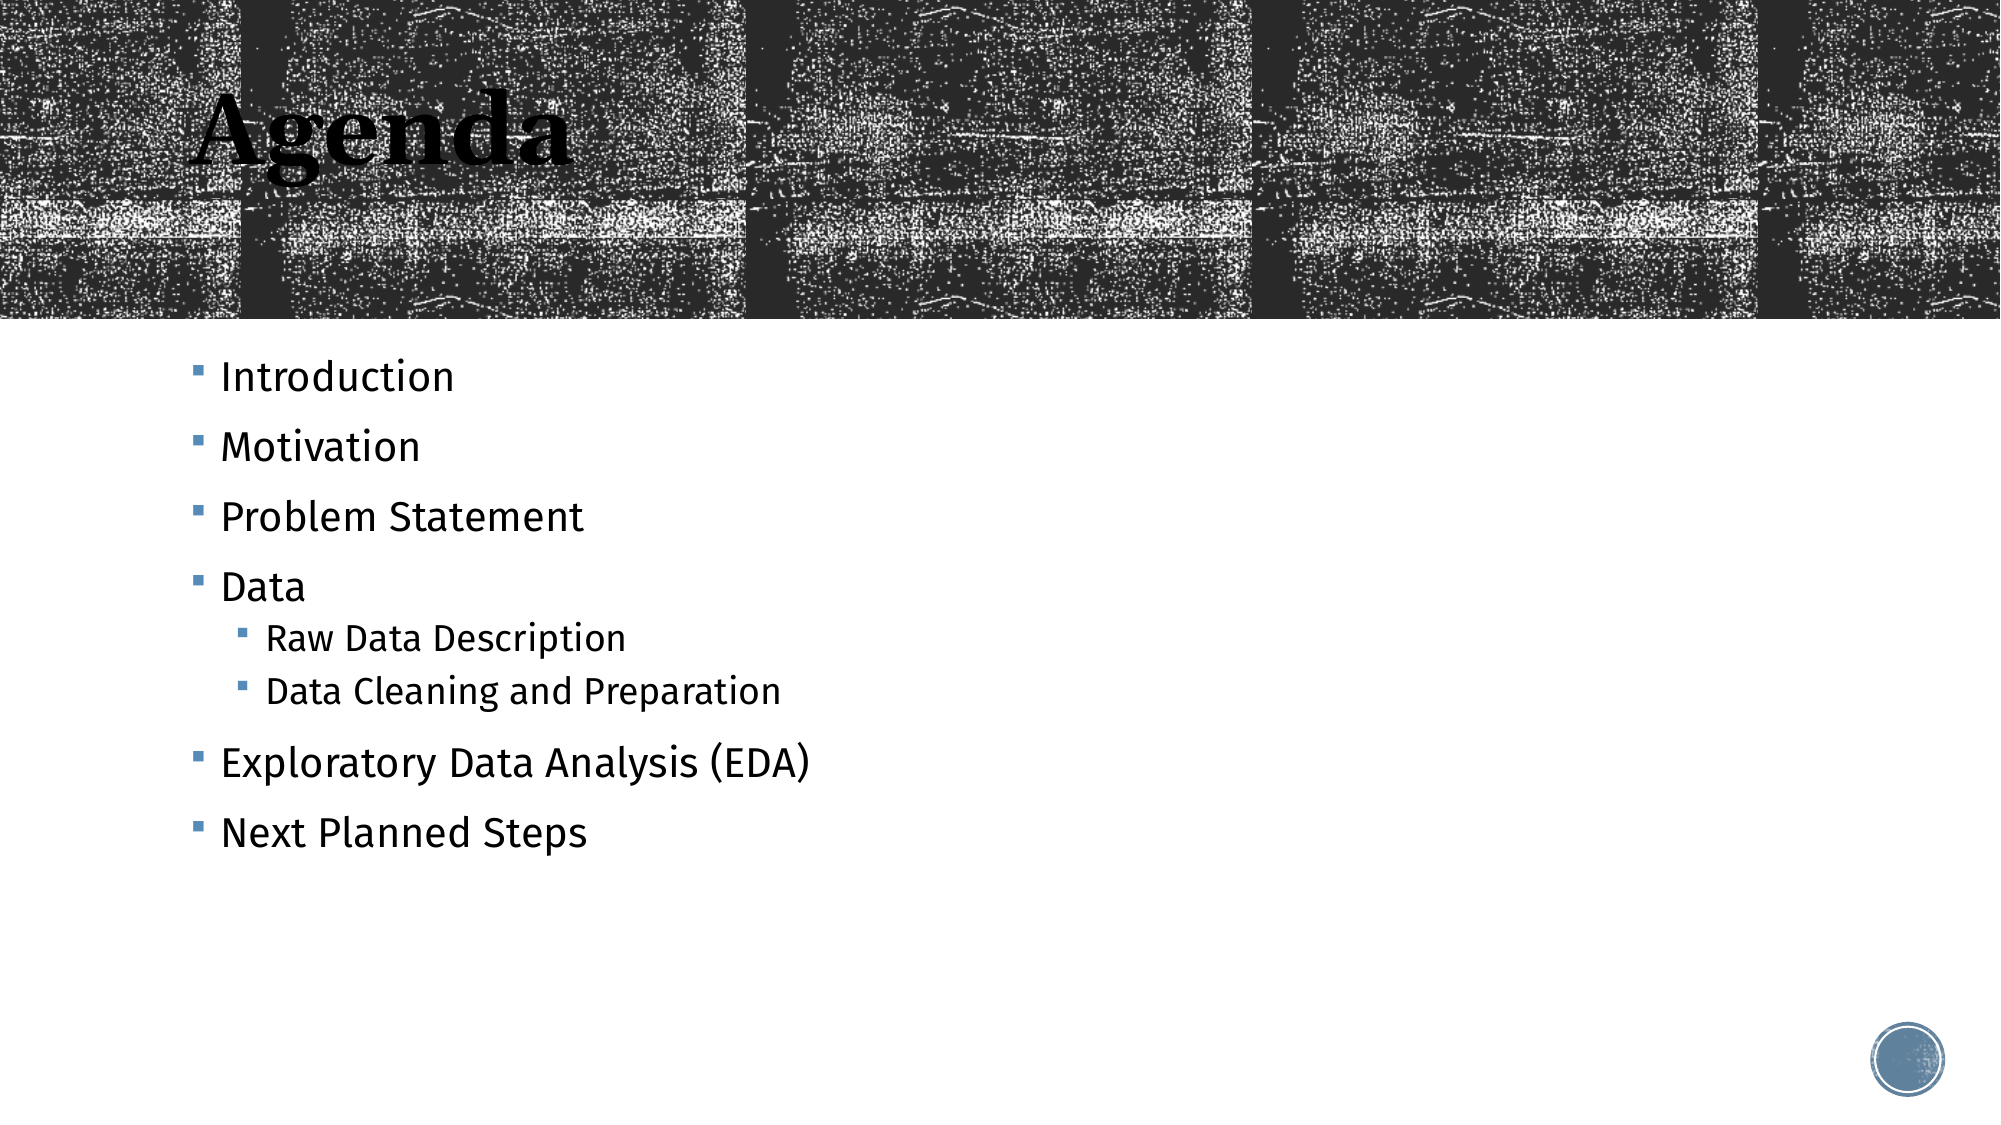

# Agenda
Introduction
Motivation
Problem Statement
Data
Raw Data Description
Data Cleaning and Preparation
Exploratory Data Analysis (EDA)
Next Planned Steps